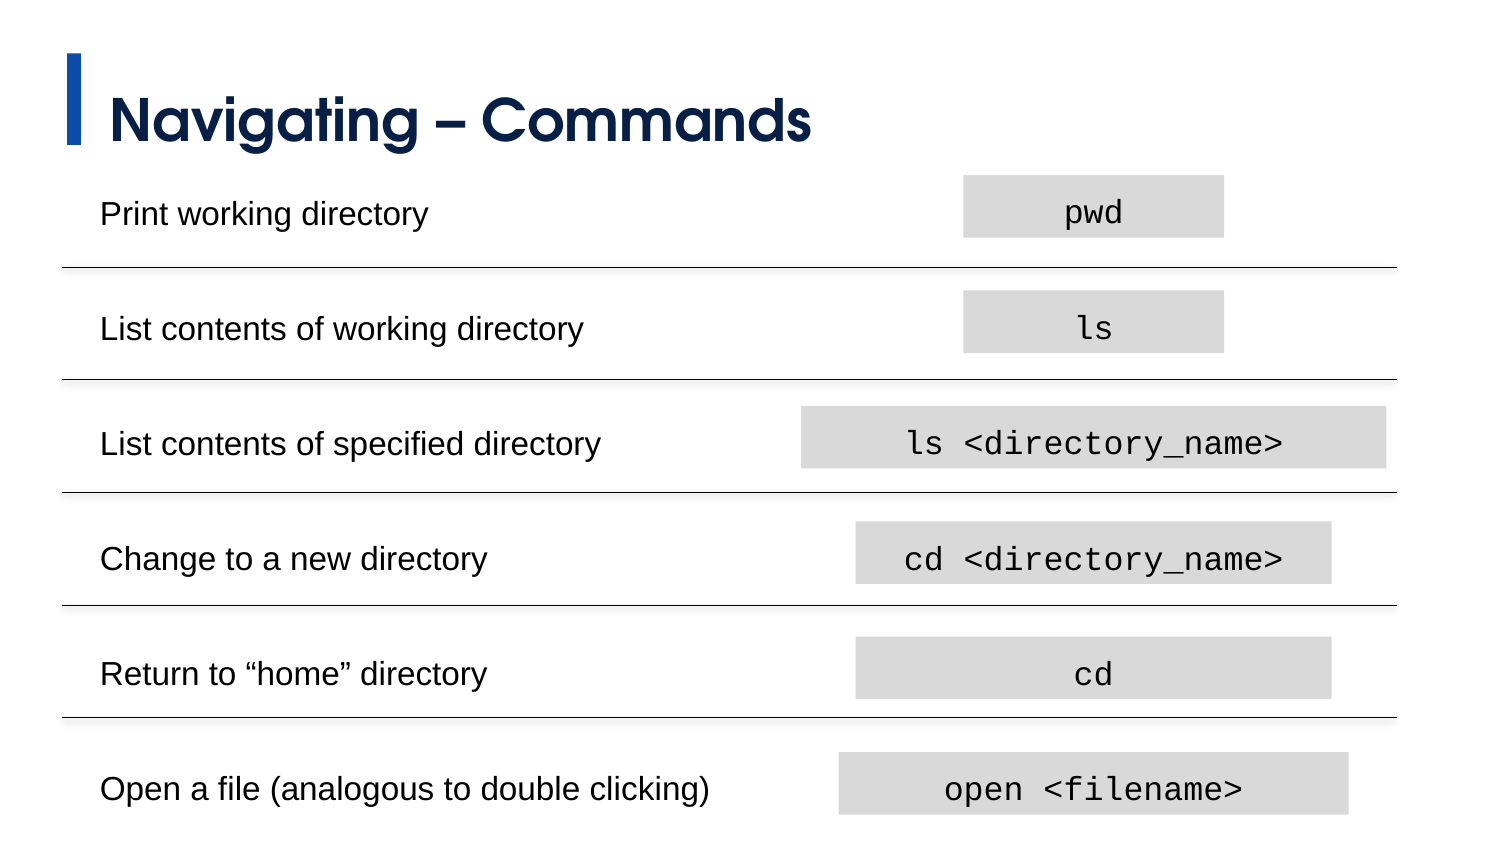

Navigating – Commands

pwd
Print working directory
ls
List contents of working directory
ls <directory_name>
List contents of specified directory
cd <directory_name>
Change to a new directory
cd
Return to “home” directory
open <filename>
Open a file (analogous to double clicking)